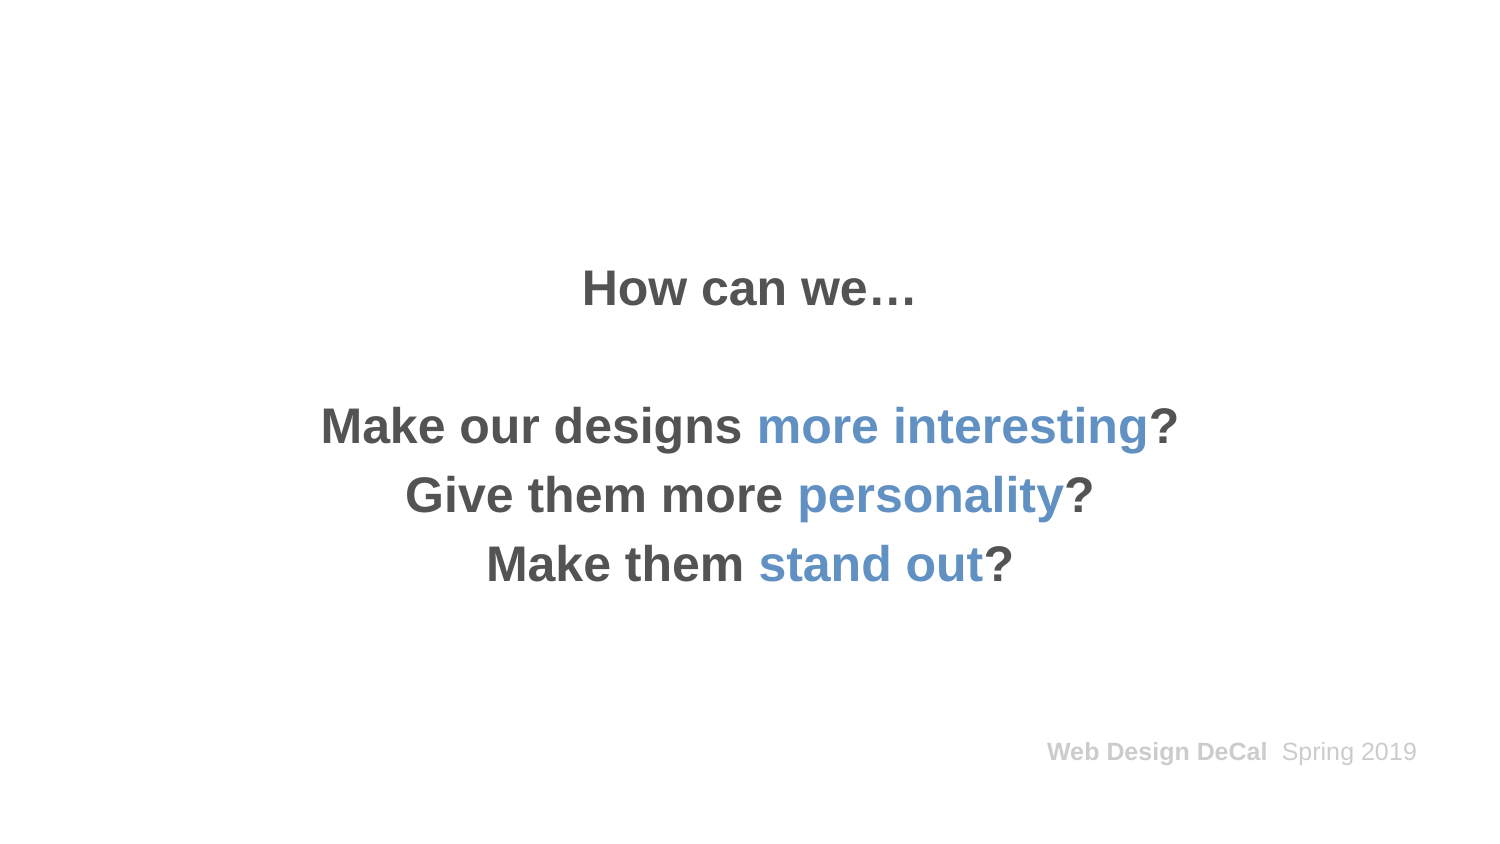

# How can we…

Make our designs more interesting?
Give them more personality?
Make them stand out?